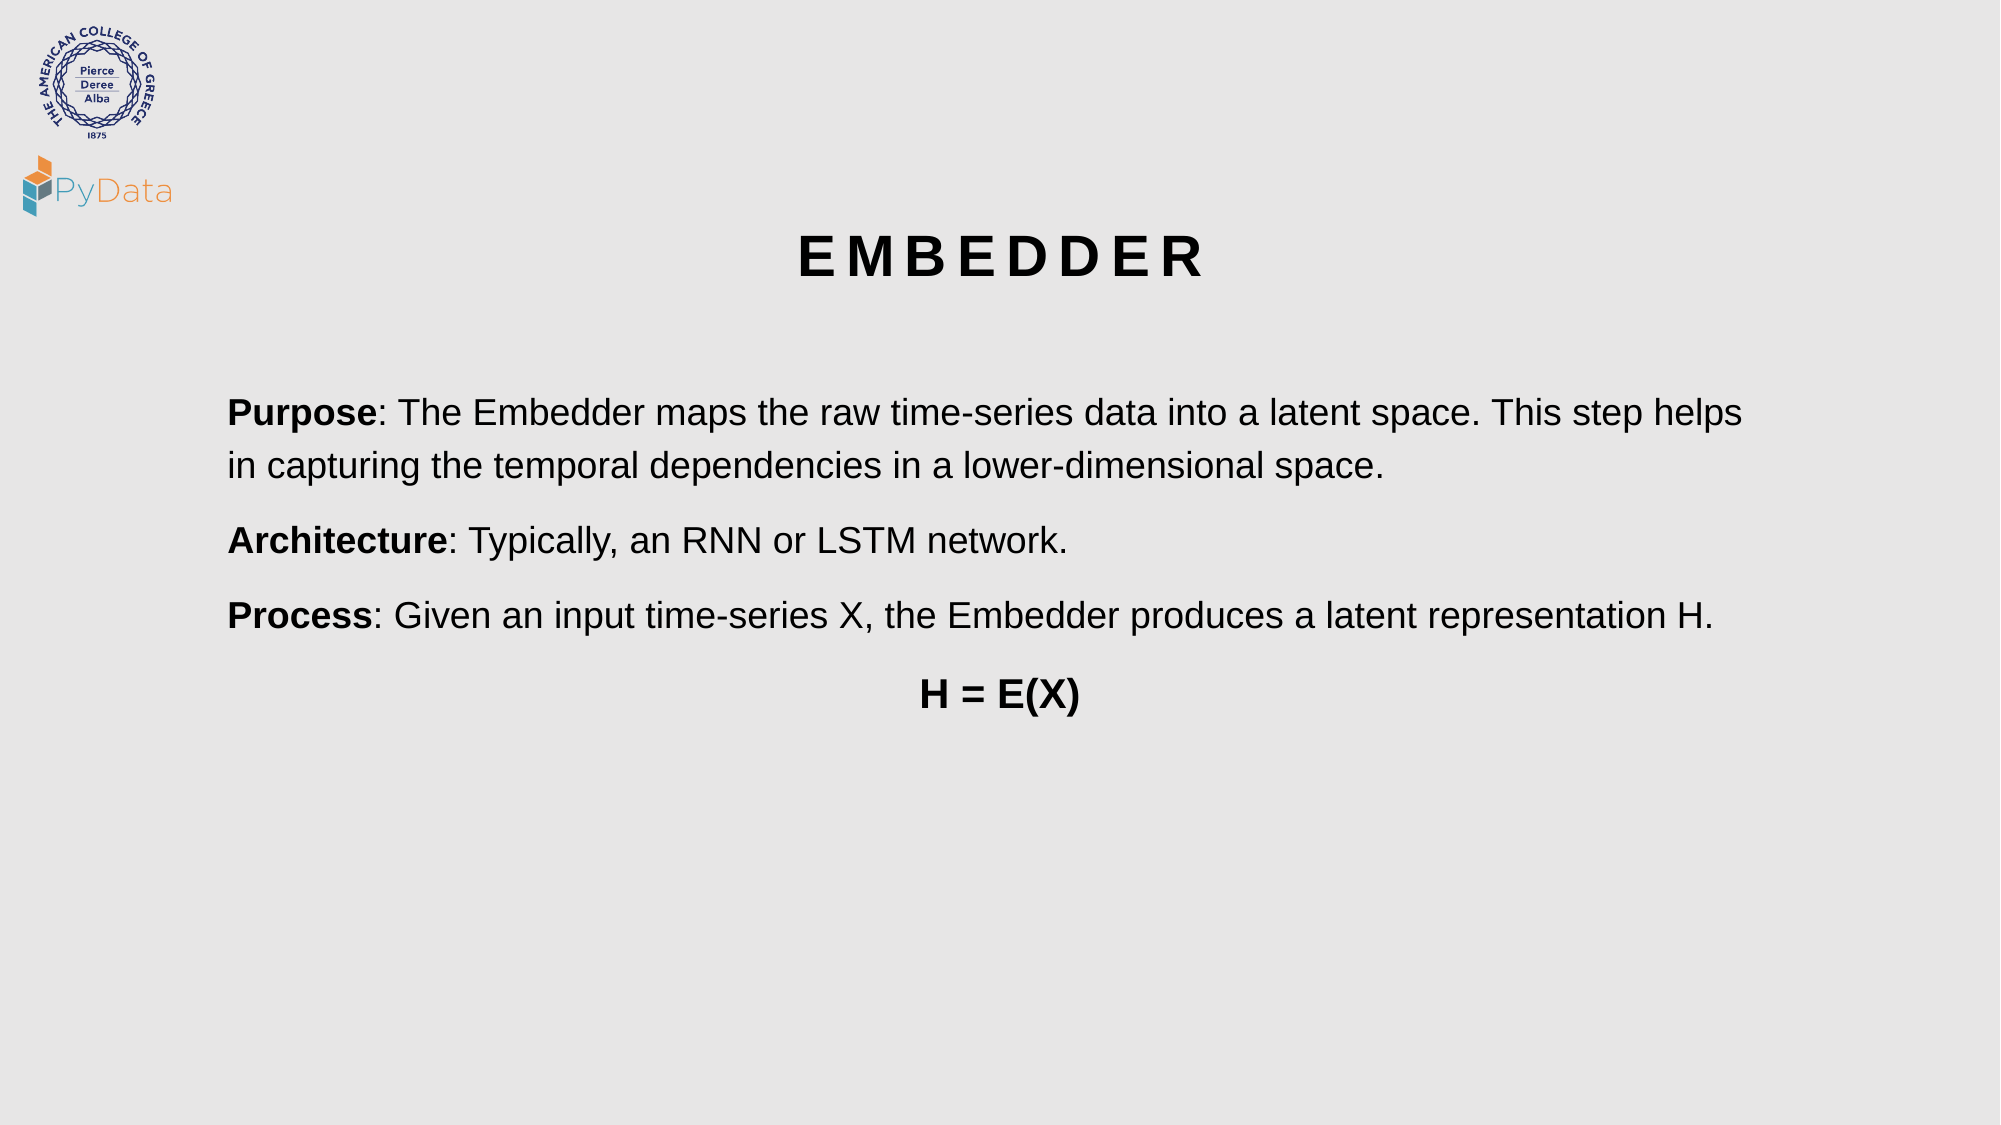

# embedder
Purpose: The Embedder maps the raw time-series data into a latent space. This step helps in capturing the temporal dependencies in a lower-dimensional space.
Architecture: Typically, an RNN or LSTM network.
Process: Given an input time-series X, the Embedder produces a latent representation H.
H = E(X)